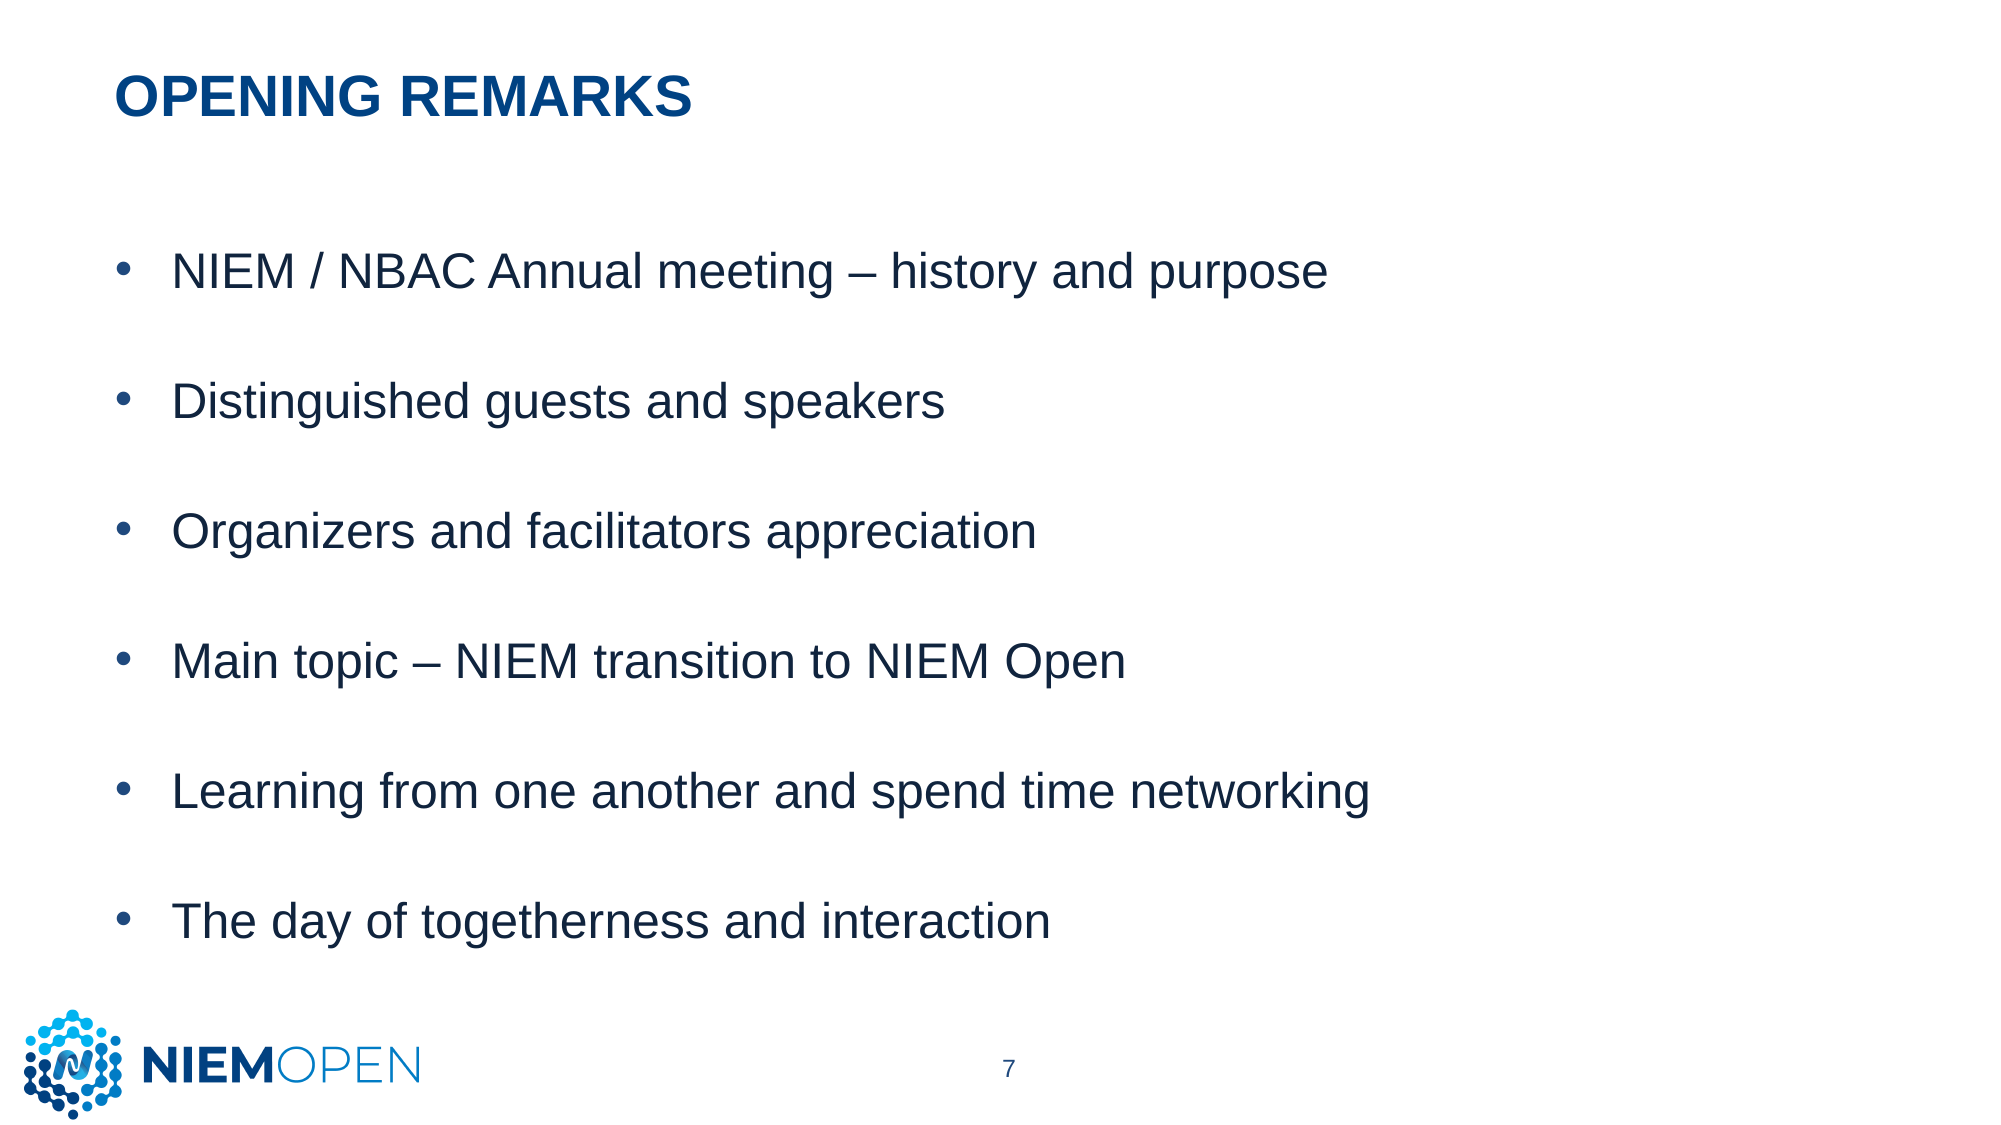

# Opening remarks
NIEM / NBAC Annual meeting – history and purpose
Distinguished guests and speakers
Organizers and facilitators appreciation
Main topic – NIEM transition to NIEM Open
Learning from one another and spend time networking
The day of togetherness and interaction
7